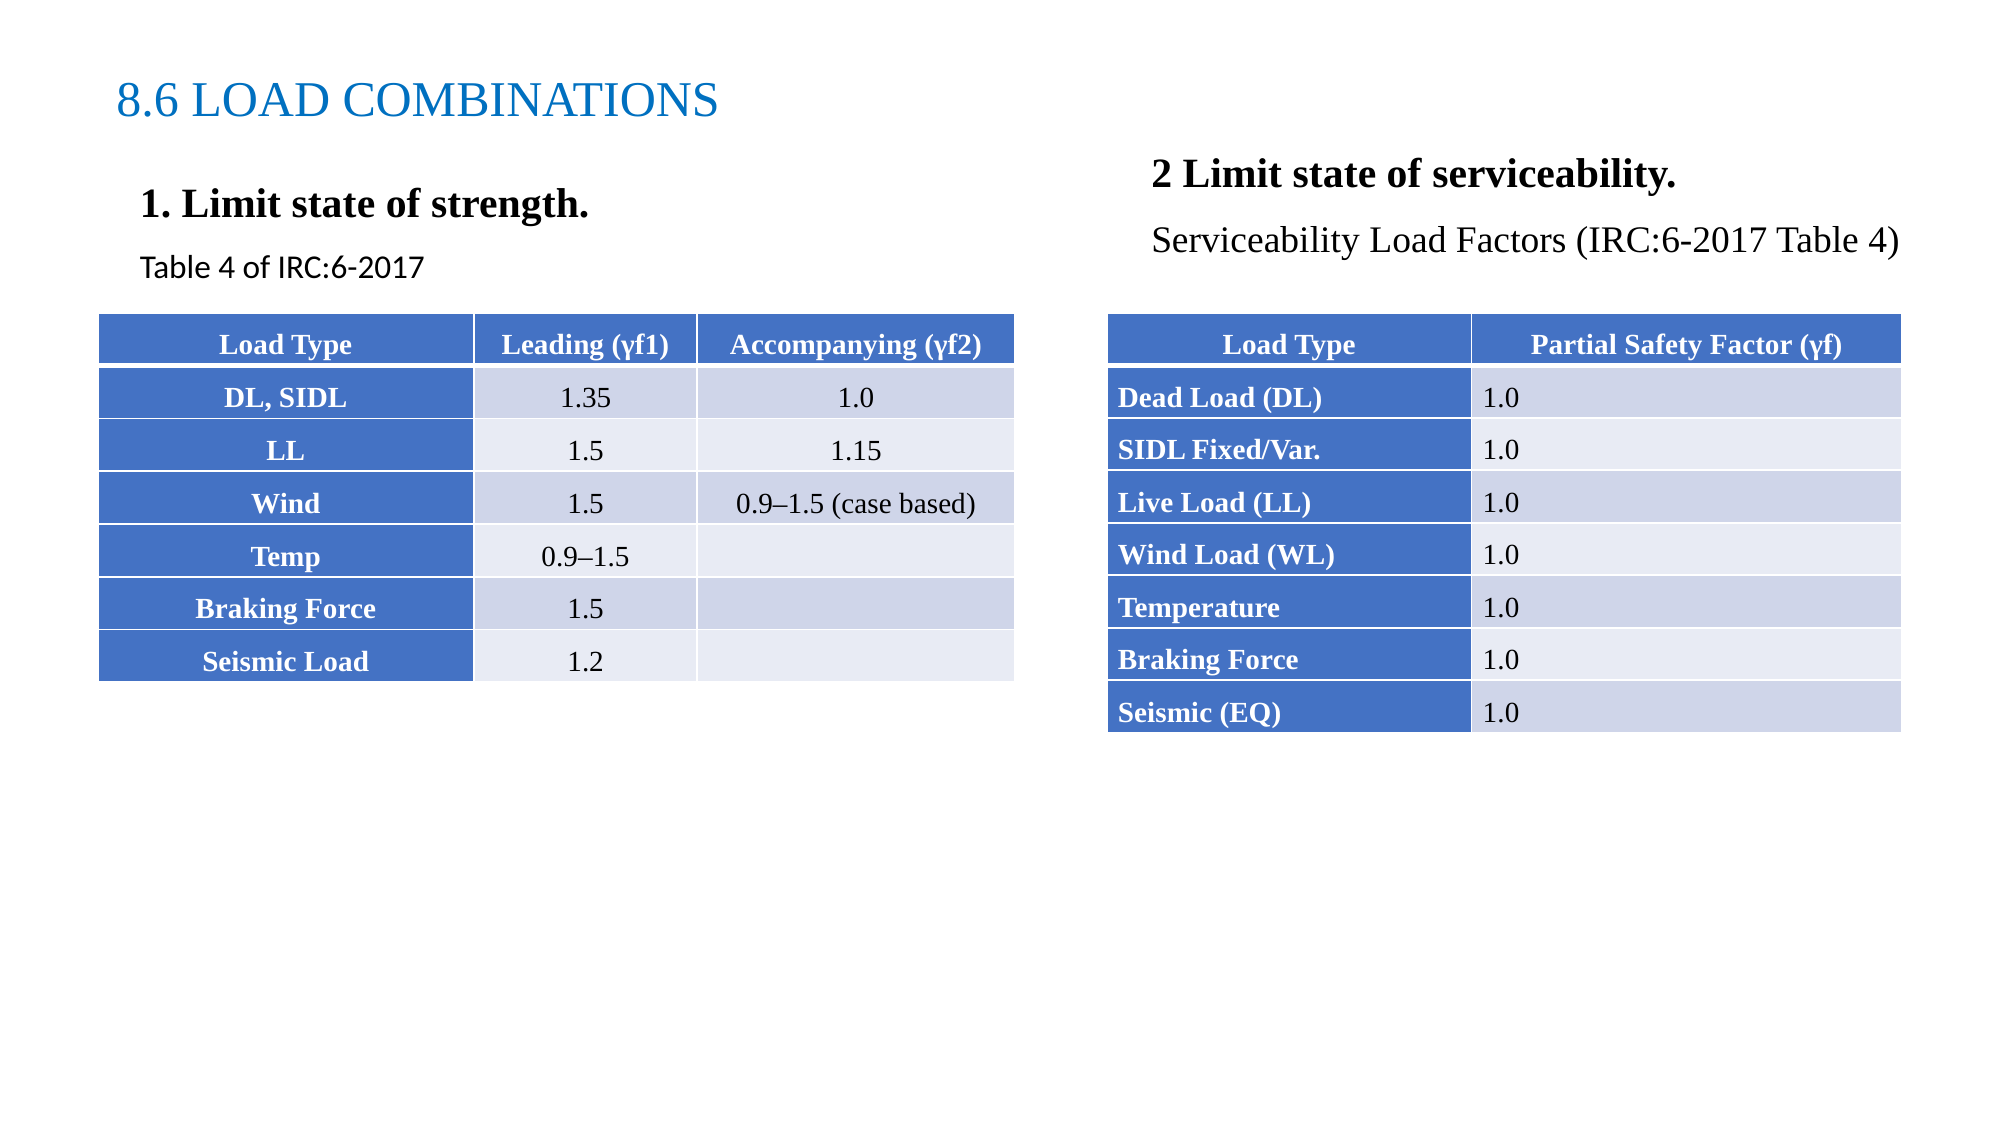

8.6 LOAD COMBINATIONS
2 Limit state of serviceability.
Serviceability Load Factors (IRC:6-2017 Table 4)
1. Limit state of strength.
Table 4 of IRC:6-2017
| Load Type | Leading (γf1) | Accompanying (γf2) |
| --- | --- | --- |
| DL, SIDL | 1.35 | 1.0 |
| LL | 1.5 | 1.15 |
| Wind | 1.5 | 0.9–1.5 (case based) |
| Temp | 0.9–1.5 |  |
| Braking Force | 1.5 |  |
| Seismic Load | 1.2 |  |
| Load Type | Partial Safety Factor (γf) |
| --- | --- |
| Dead Load (DL) | 1.0 |
| SIDL Fixed/Var. | 1.0 |
| Live Load (LL) | 1.0 |
| Wind Load (WL) | 1.0 |
| Temperature | 1.0 |
| Braking Force | 1.0 |
| Seismic (EQ) | 1.0 |